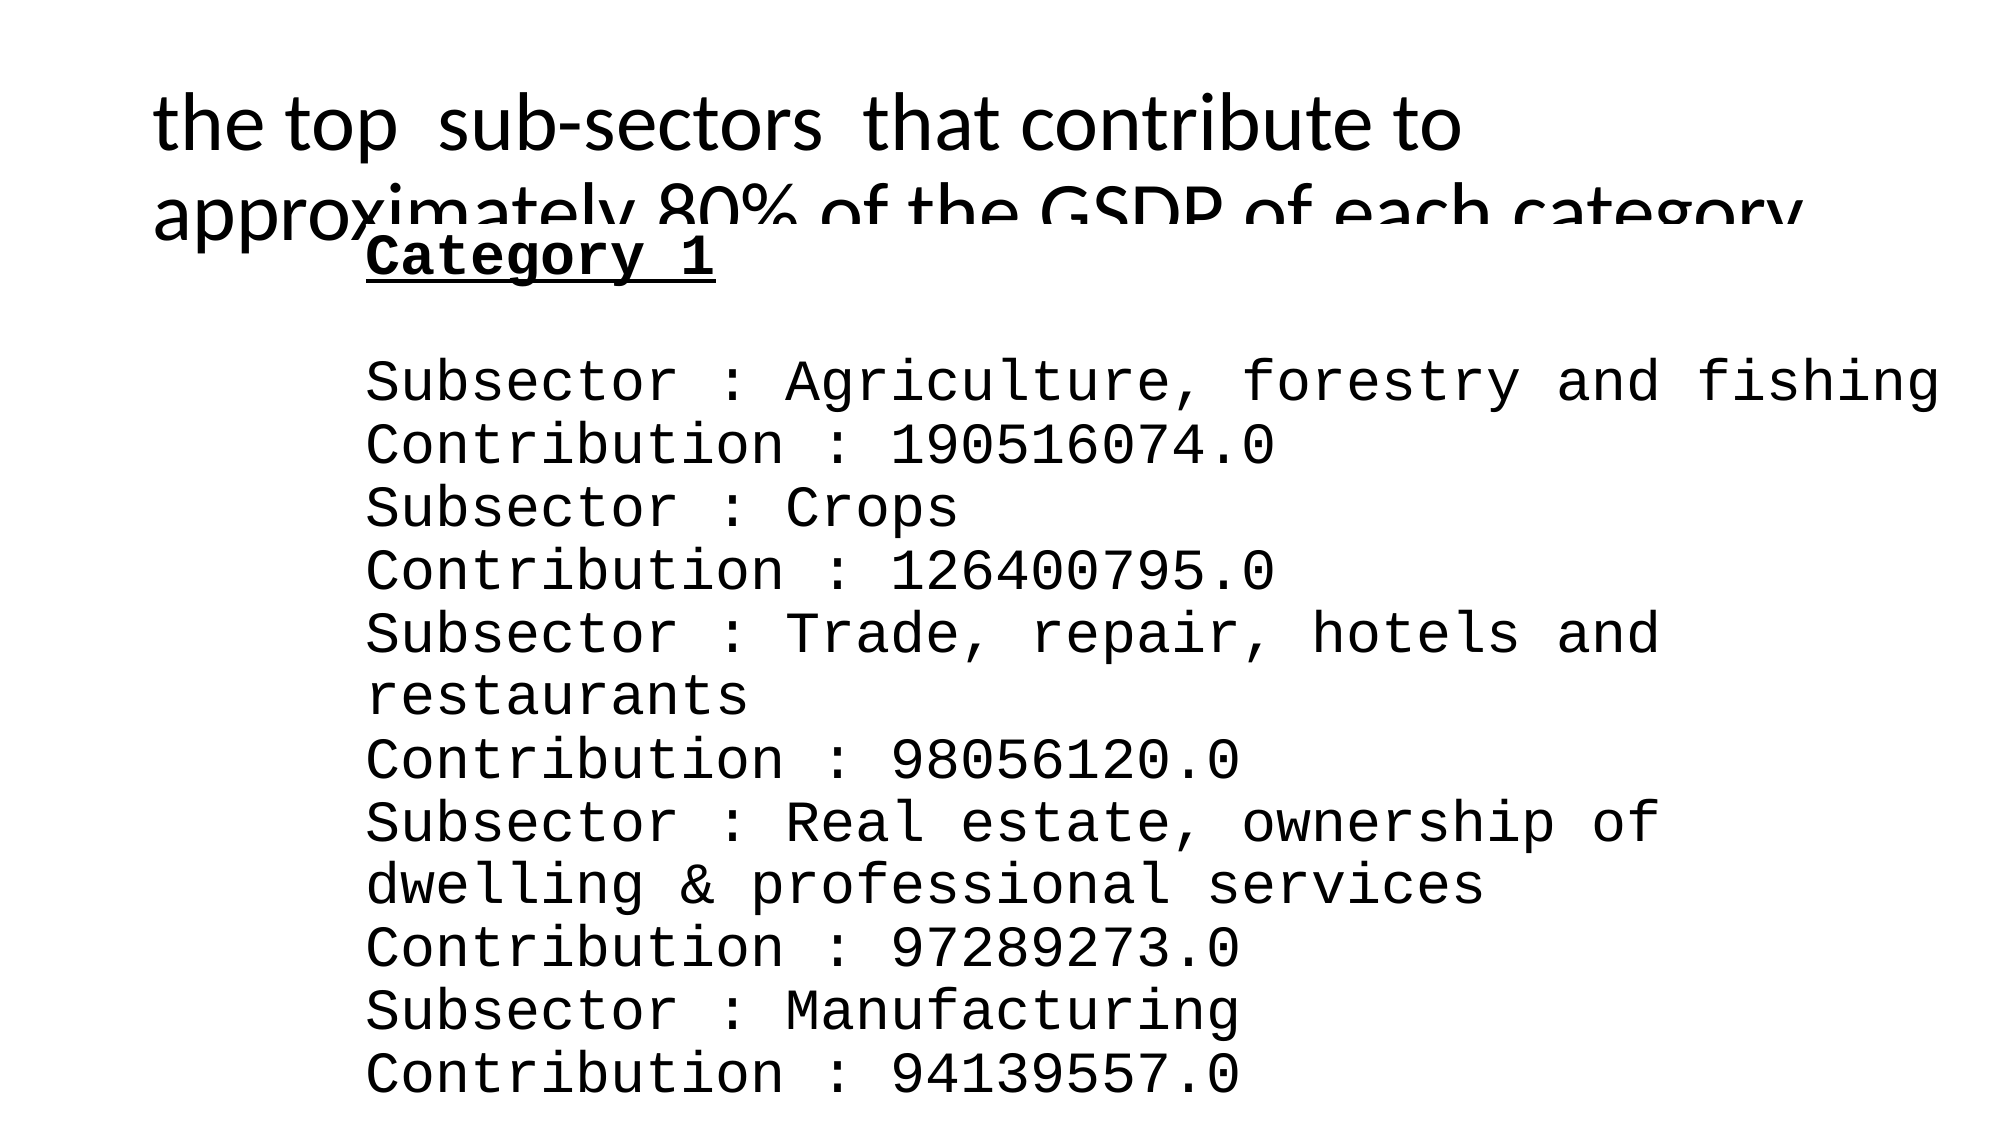

# the top  sub-sectors  that contribute to approximately 80% of the GSDP of each category
Category 1

Subsector : Agriculture, forestry and fishing
Contribution : 190516074.0
Subsector : Crops
Contribution : 126400795.0
Subsector : Trade, repair, hotels and restaurants
Contribution : 98056120.0
Subsector : Real estate, ownership of dwelling & professional services
Contribution : 97289273.0
Subsector : Manufacturing
Contribution : 94139557.0